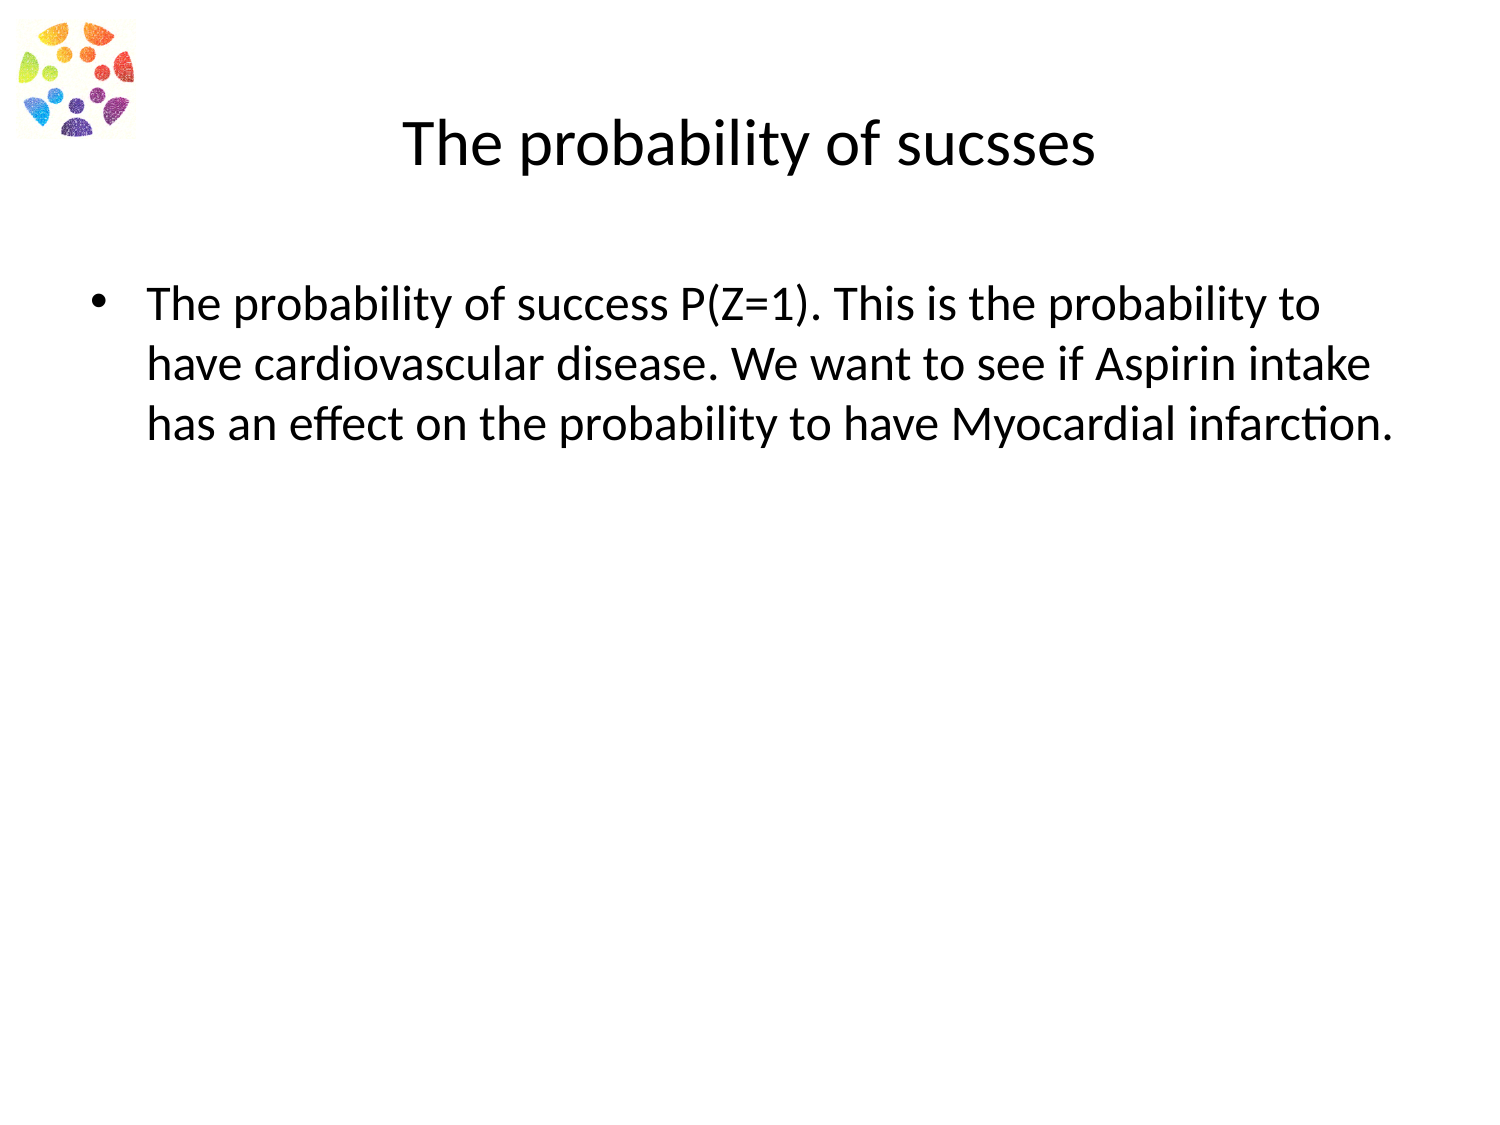

# The probability of sucsses
The probability of success P(Z=1). This is the probability to have cardiovascular disease. We want to see if Aspirin intake has an effect on the probability to have Myocardial infarction.